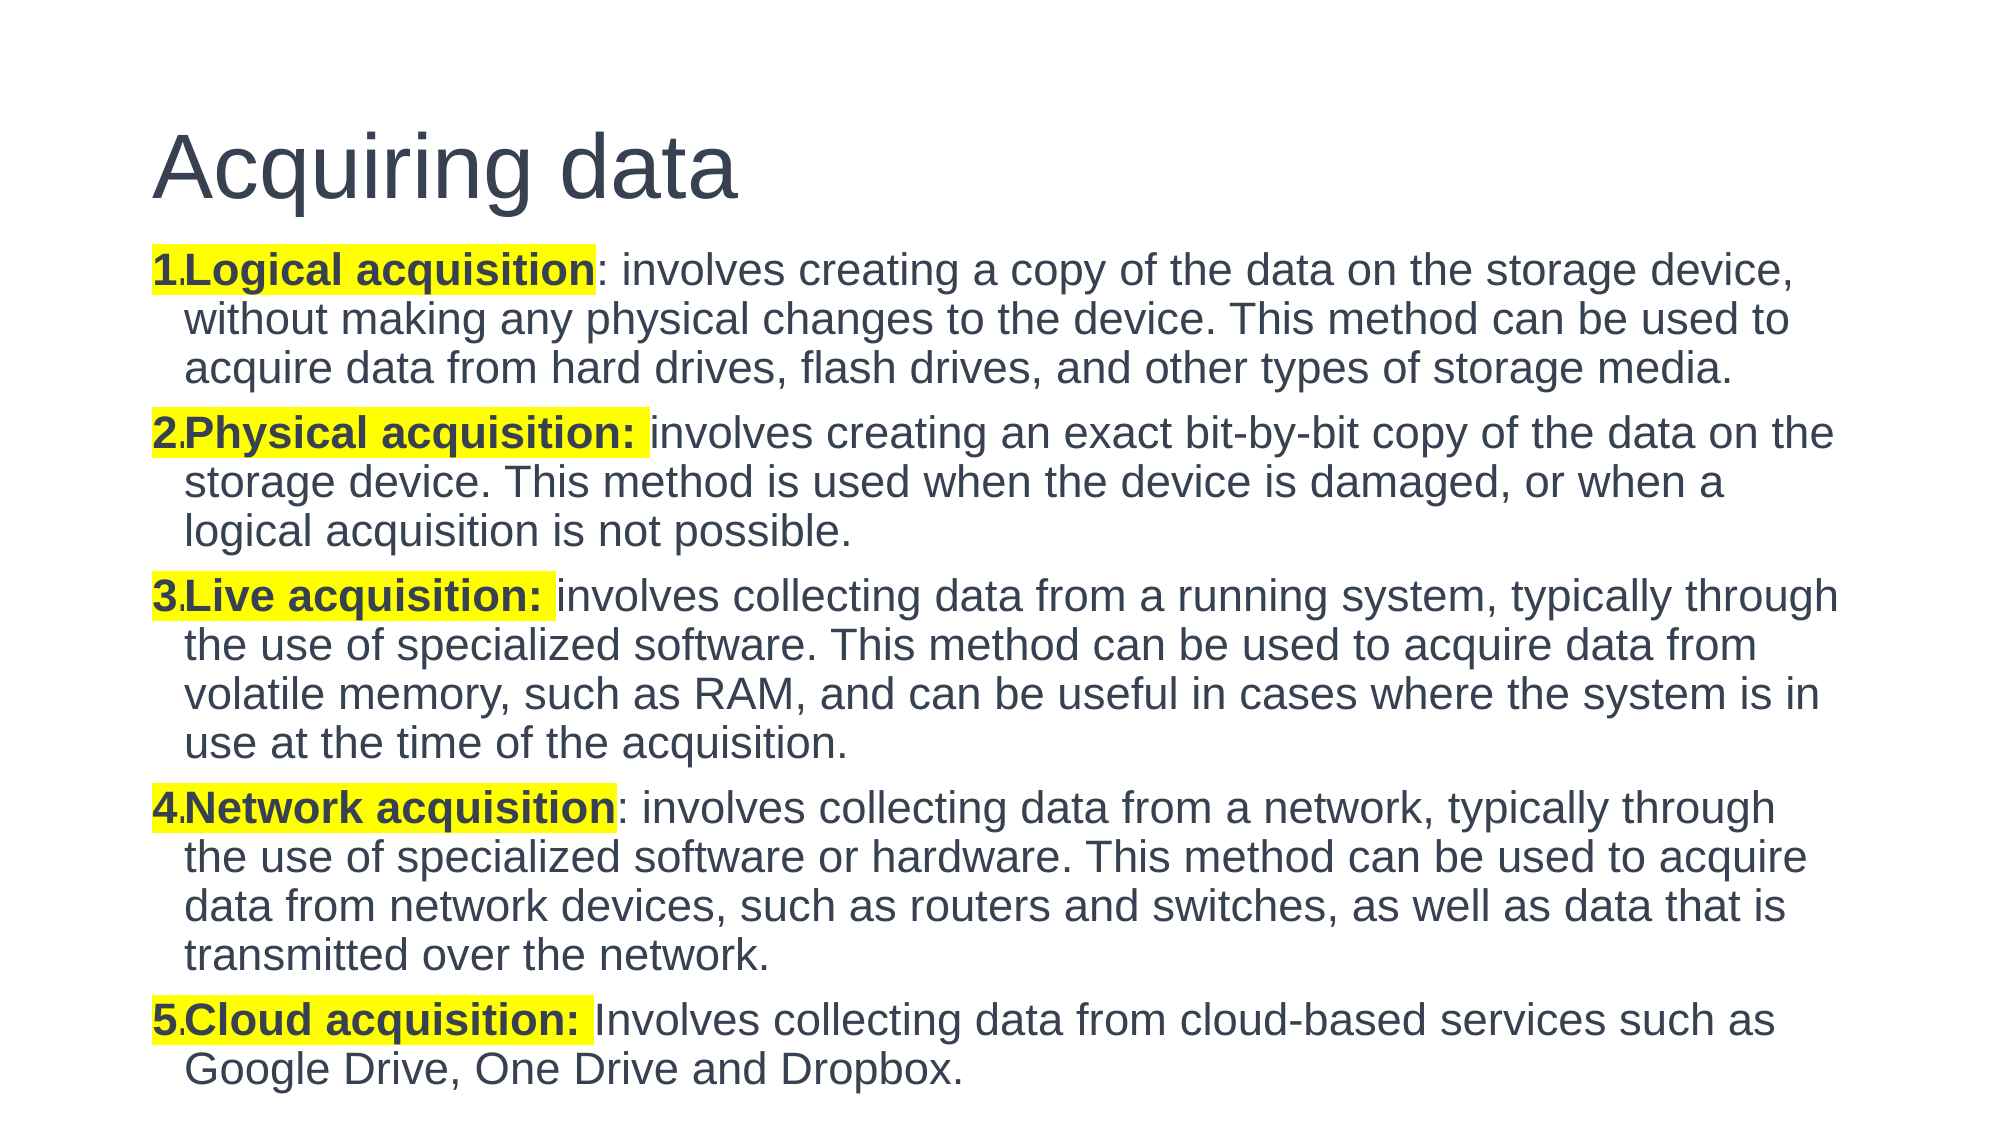

# Acquiring data
Logical acquisition: involves creating a copy of the data on the storage device, without making any physical changes to the device. This method can be used to acquire data from hard drives, flash drives, and other types of storage media.
Physical acquisition: involves creating an exact bit-by-bit copy of the data on the storage device. This method is used when the device is damaged, or when a logical acquisition is not possible.
Live acquisition: involves collecting data from a running system, typically through the use of specialized software. This method can be used to acquire data from volatile memory, such as RAM, and can be useful in cases where the system is in use at the time of the acquisition.
Network acquisition: involves collecting data from a network, typically through the use of specialized software or hardware. This method can be used to acquire data from network devices, such as routers and switches, as well as data that is transmitted over the network.
Cloud acquisition: Involves collecting data from cloud-based services such as Google Drive, One Drive and Dropbox.